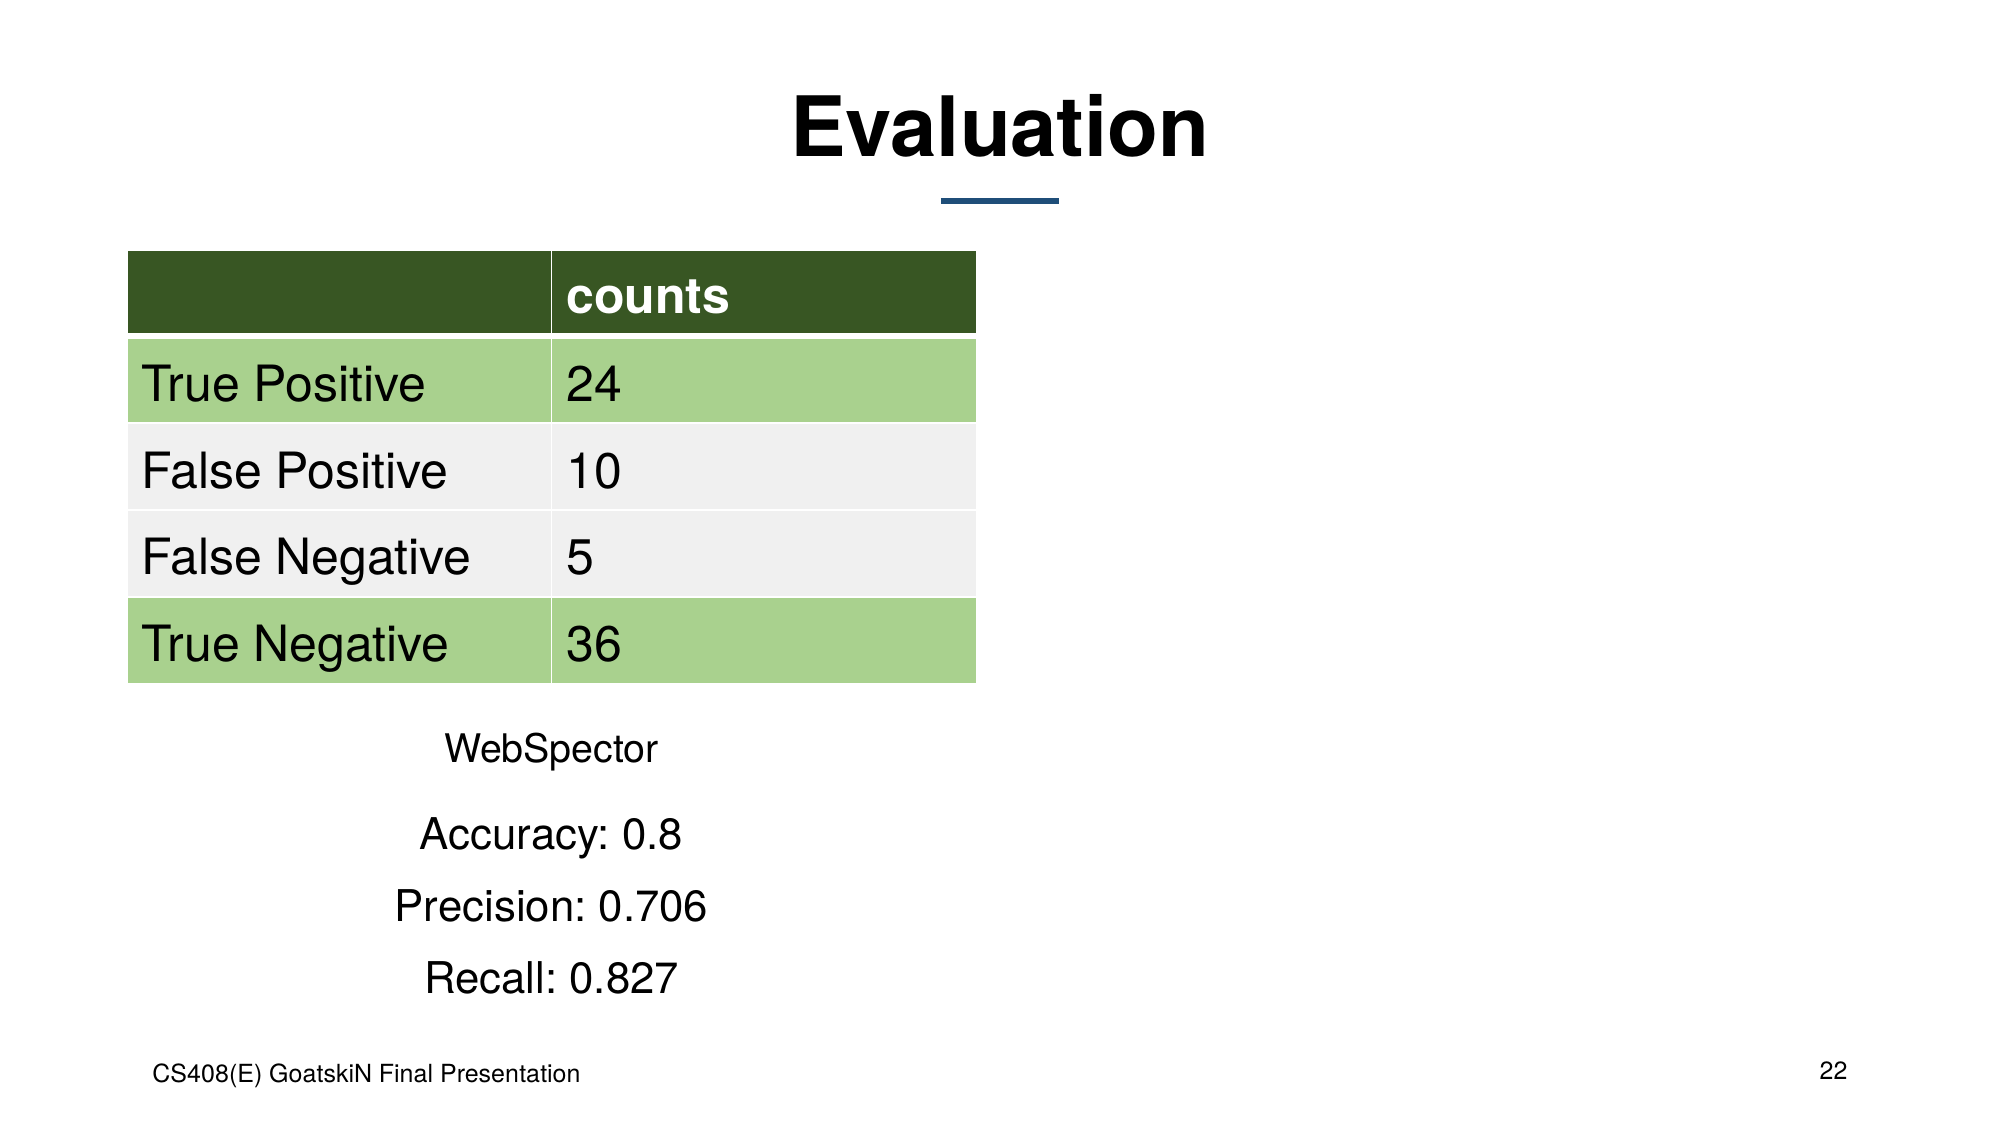

# Evaluation
|  | counts |
| --- | --- |
| True Positive | 24 |
| False Positive | 10 |
| False Negative | 5 |
| True Negative | 36 |
WebSpector
Accuracy: 0.8
Precision: 0.706
Recall: 0.827
CS408(E) GoatskiN Final Presentation
22